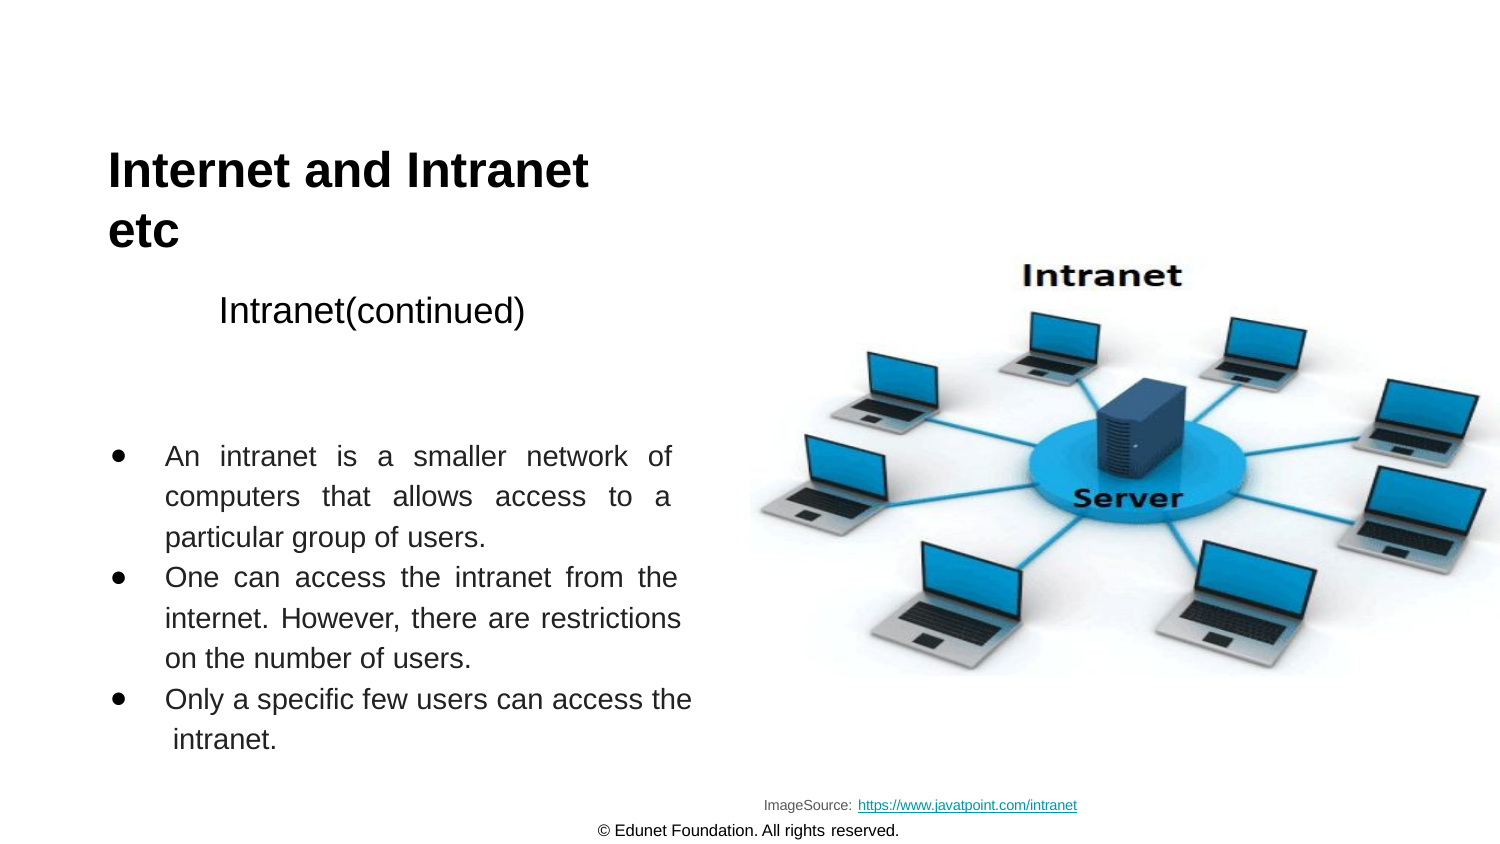

# Internet and Intranet etc

Intranet(continued)
An intranet is a smaller network of  computers that allows access to a  particular group of users.
One can access the intranet from the  internet. However, there are restrictions  on the number of users.
Only a specific few users can access the  intranet.
ImageSource: https://www.javatpoint.com/intranet
© Edunet Foundation. All rights reserved.